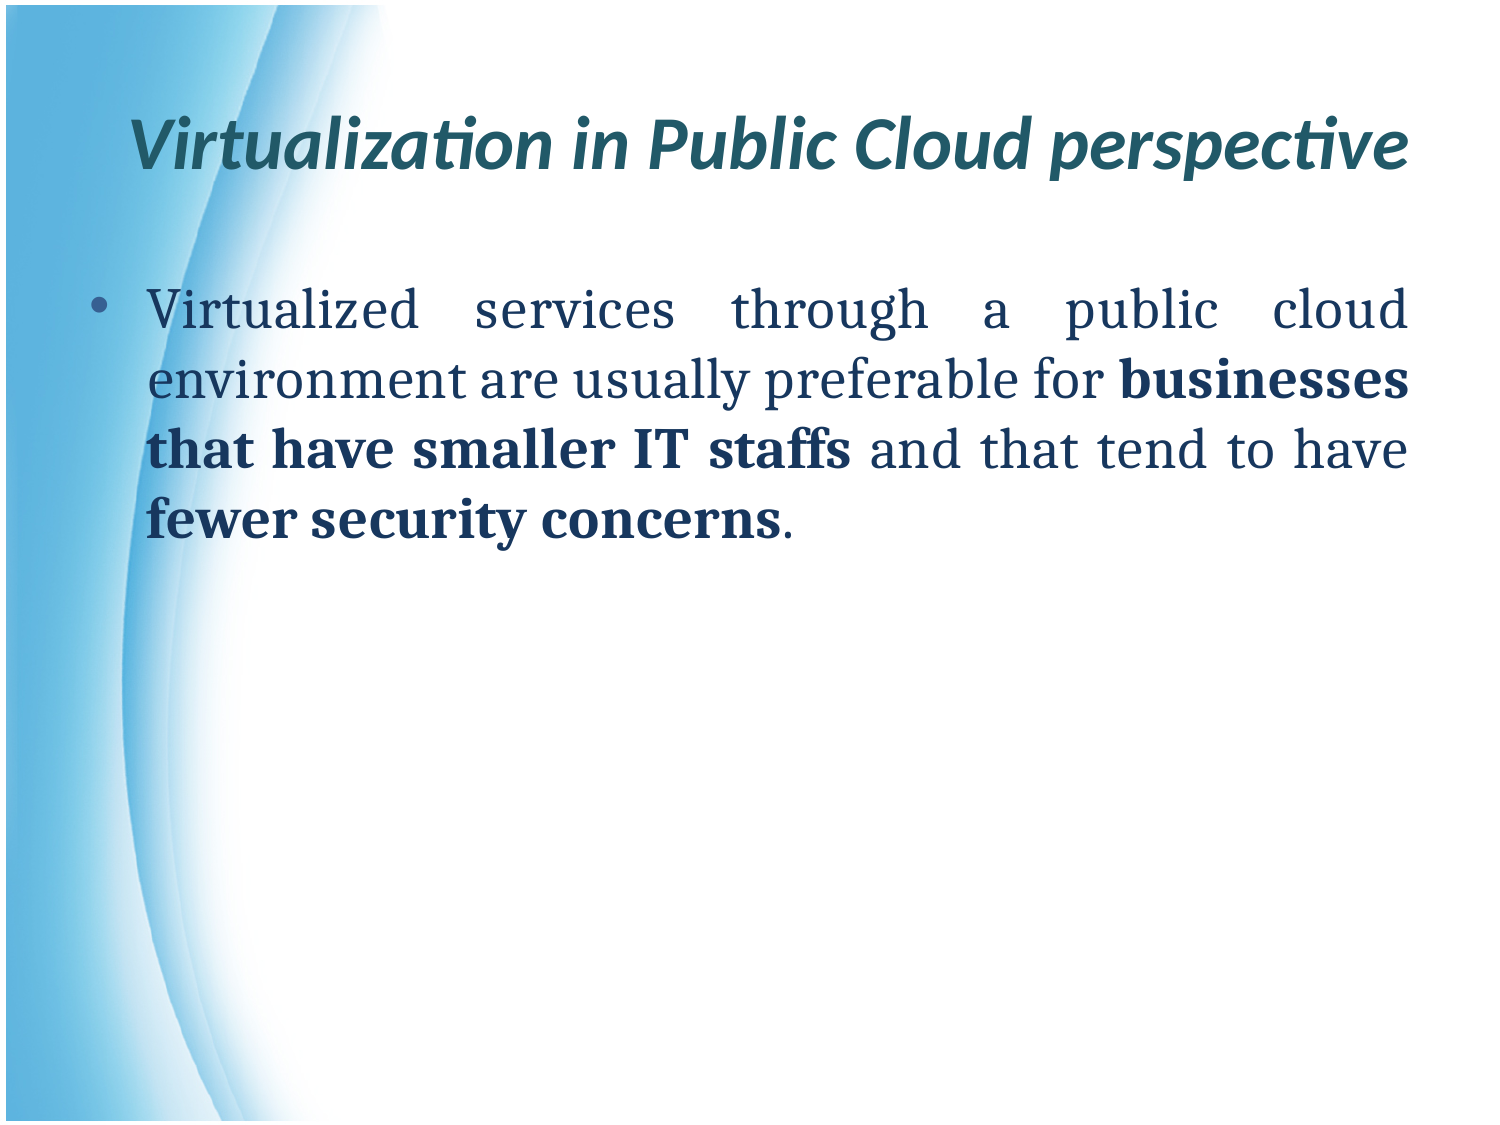

# Virtualization in Public Cloud perspective
Virtualized services through a public cloud environment are usually preferable for businesses that have smaller IT staffs and that tend to have fewer security concerns.